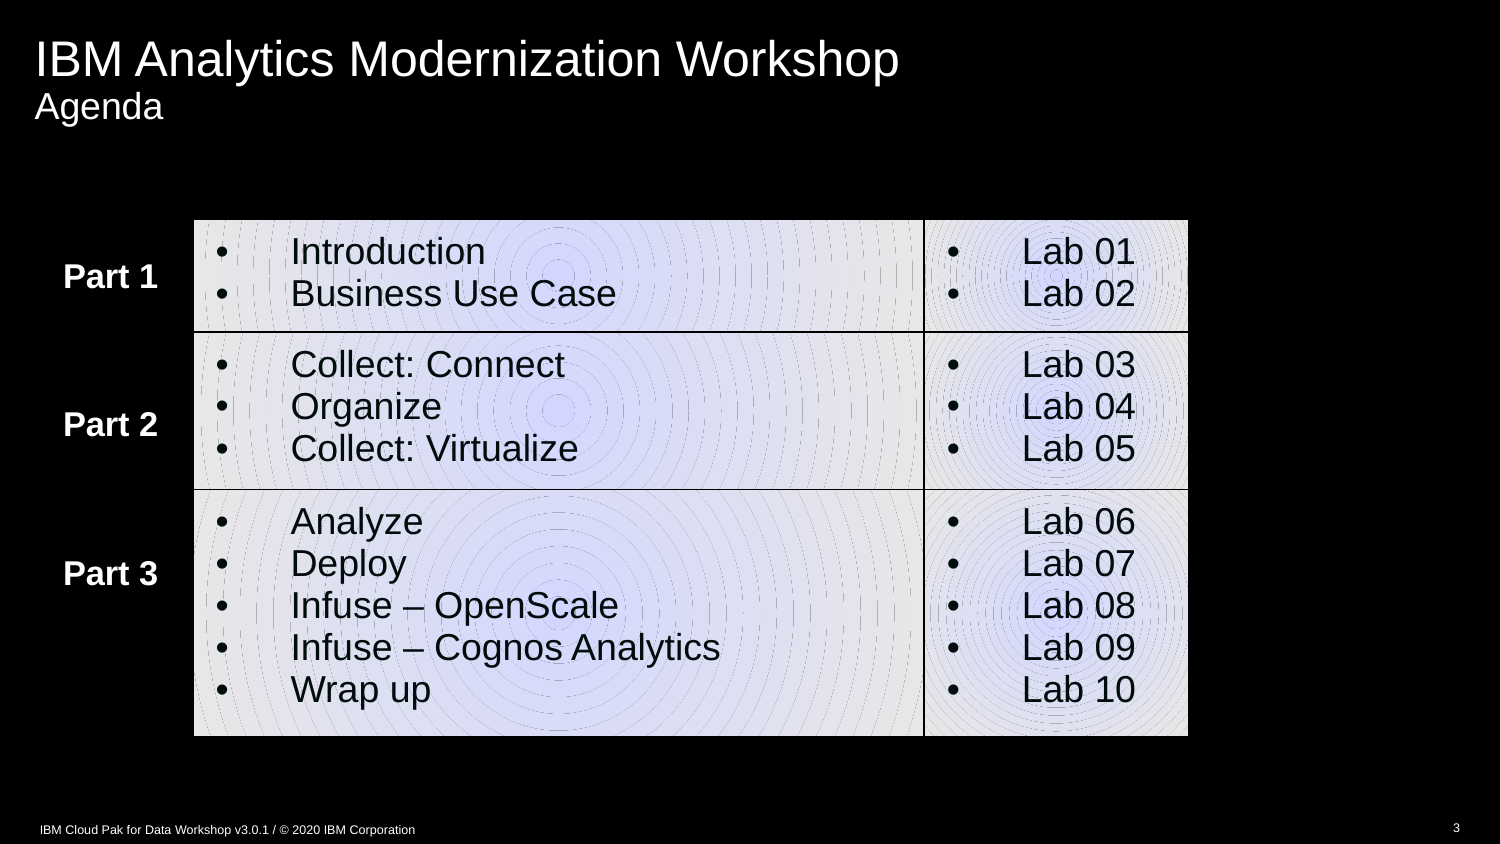

IBM Analytics Modernization Workshop
Agenda
| Introduction Business Use Case | Lab 01 Lab 02 |
| --- | --- |
| Collect: Connect Organize Collect: Virtualize | Lab 03 Lab 04 Lab 05 |
| Analyze Deploy Infuse – OpenScale Infuse – Cognos Analytics Wrap up | Lab 06 Lab 07 Lab 08 Lab 09 Lab 10 |
Part 1

Part 2

Part 3
3
IBM Cloud Pak for Data Workshop v3.0.1 / © 2020 IBM Corporation